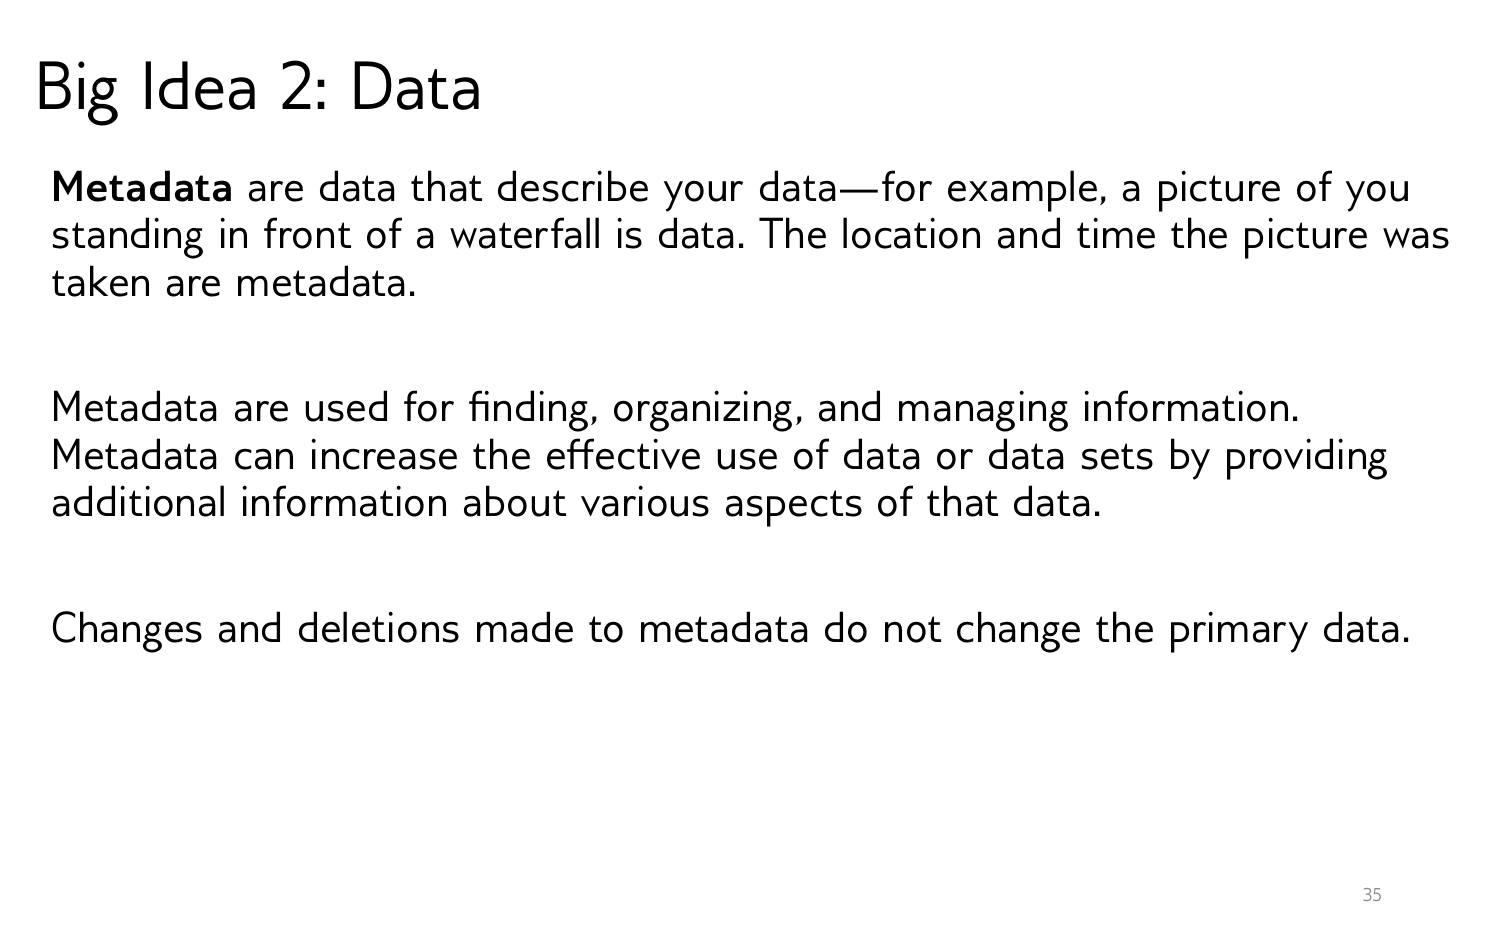

# Big Idea 2: Data
﻿Metadata are data that describe your data—for example, a picture of you standing in front of a waterfall is data. The location and time the picture was taken are metadata.

Metadata are used for finding, organizing, and managing information. Metadata can increase the effective use of data or data sets by providing additional information about various aspects of that data.

Changes and deletions made to metadata do not change the primary data.

35